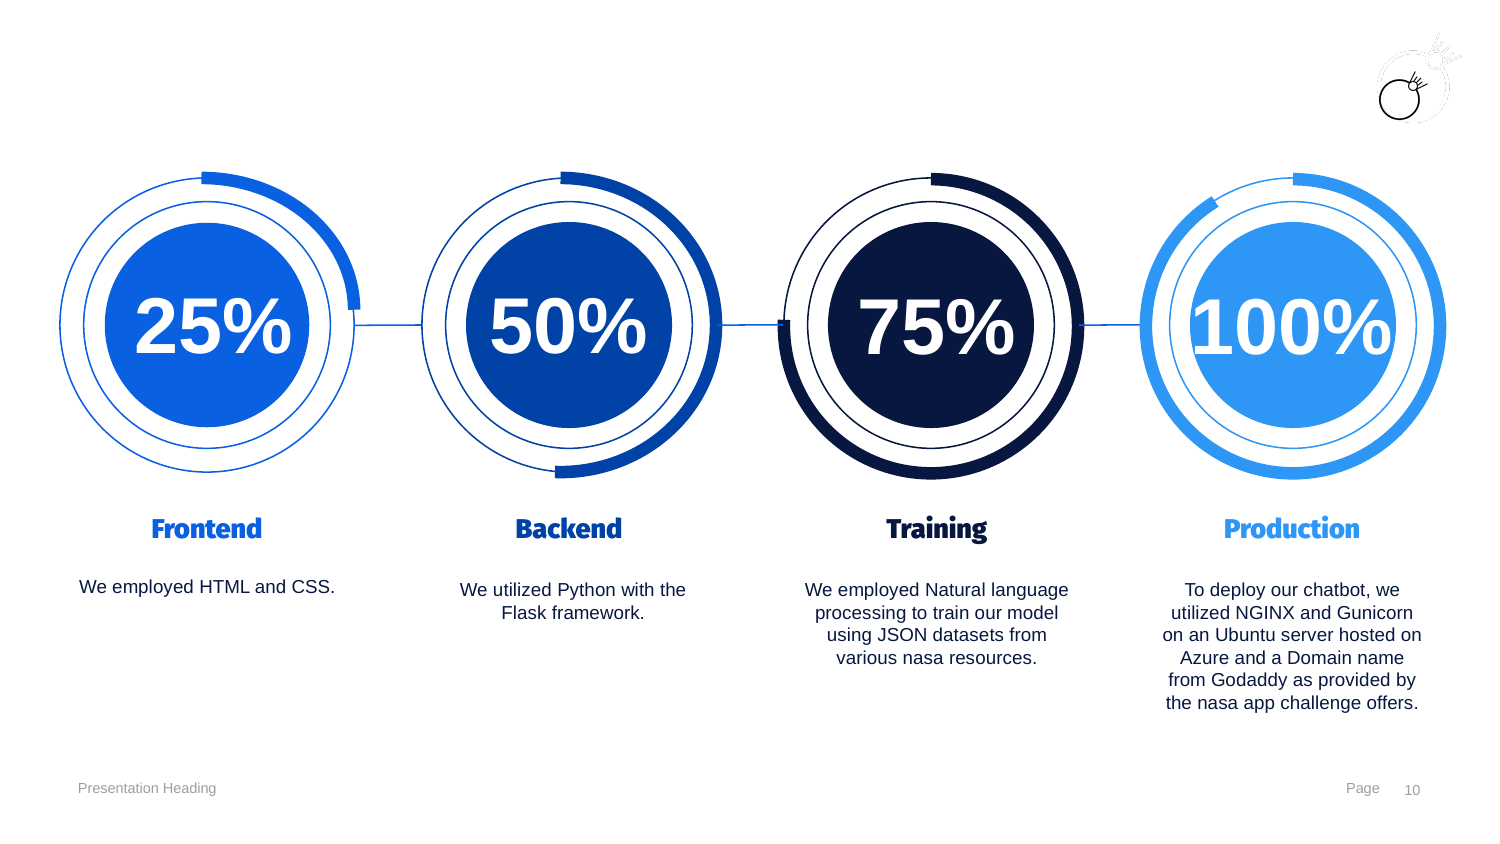

25%
50%
75%
100%
Frontend
Backend
Training
Production
We employed HTML and CSS.
We utilized Python with the Flask framework.
We employed Natural language processing to train our model using JSON datasets from various nasa resources.
To deploy our chatbot, we utilized NGINX and Gunicorn on an Ubuntu server hosted on Azure and a Domain name from Godaddy as provided by the nasa app challenge offers.
10